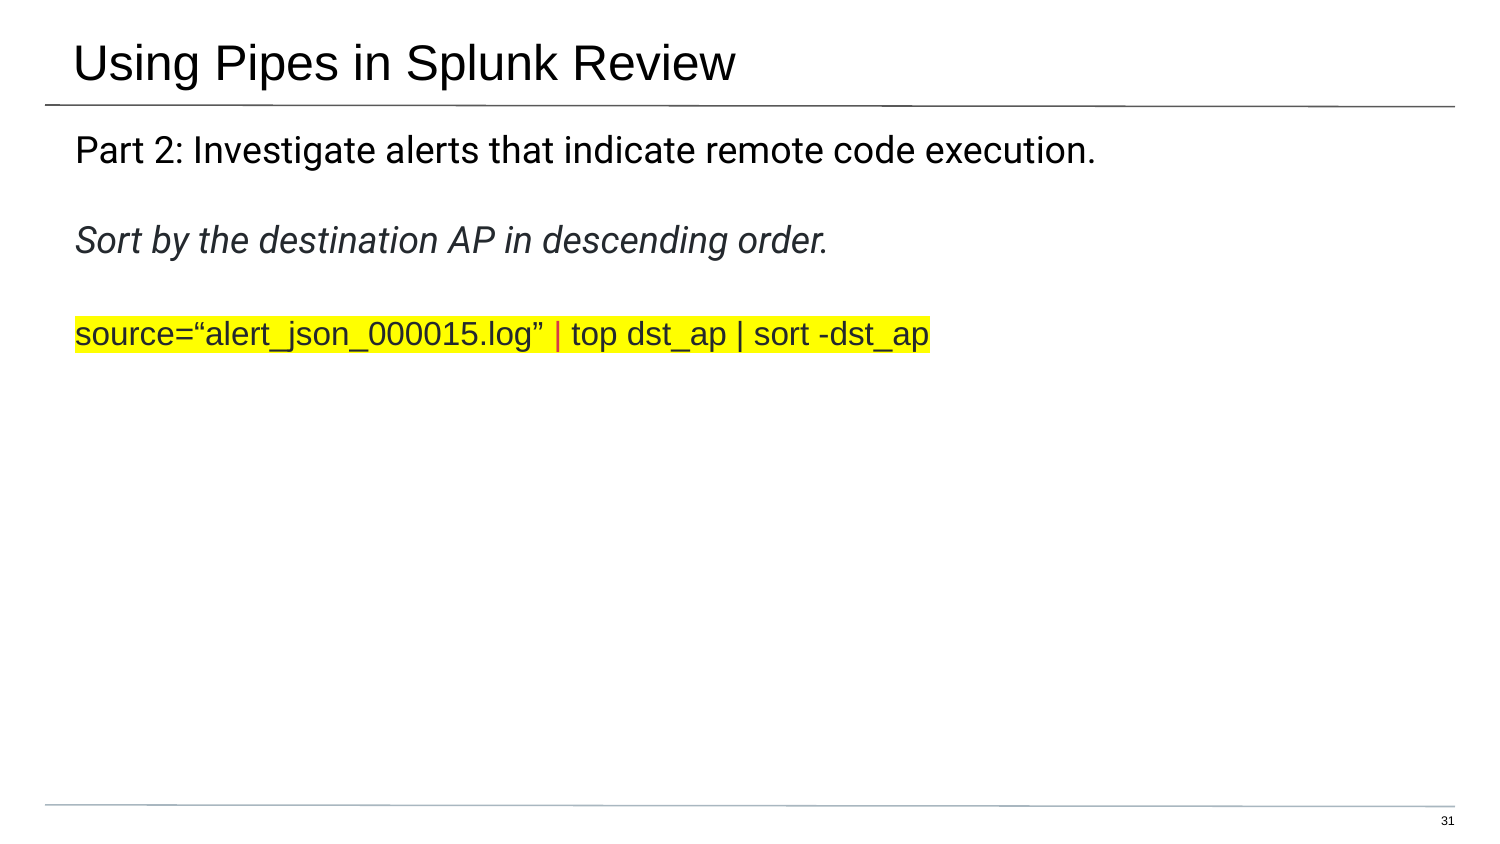

# Using Pipes in Splunk Review
Part 2: Investigate alerts that indicate remote code execution.

Sort by the destination AP in descending order.

source=“alert_json_000015.log” | top dst_ap | sort -dst_ap

31